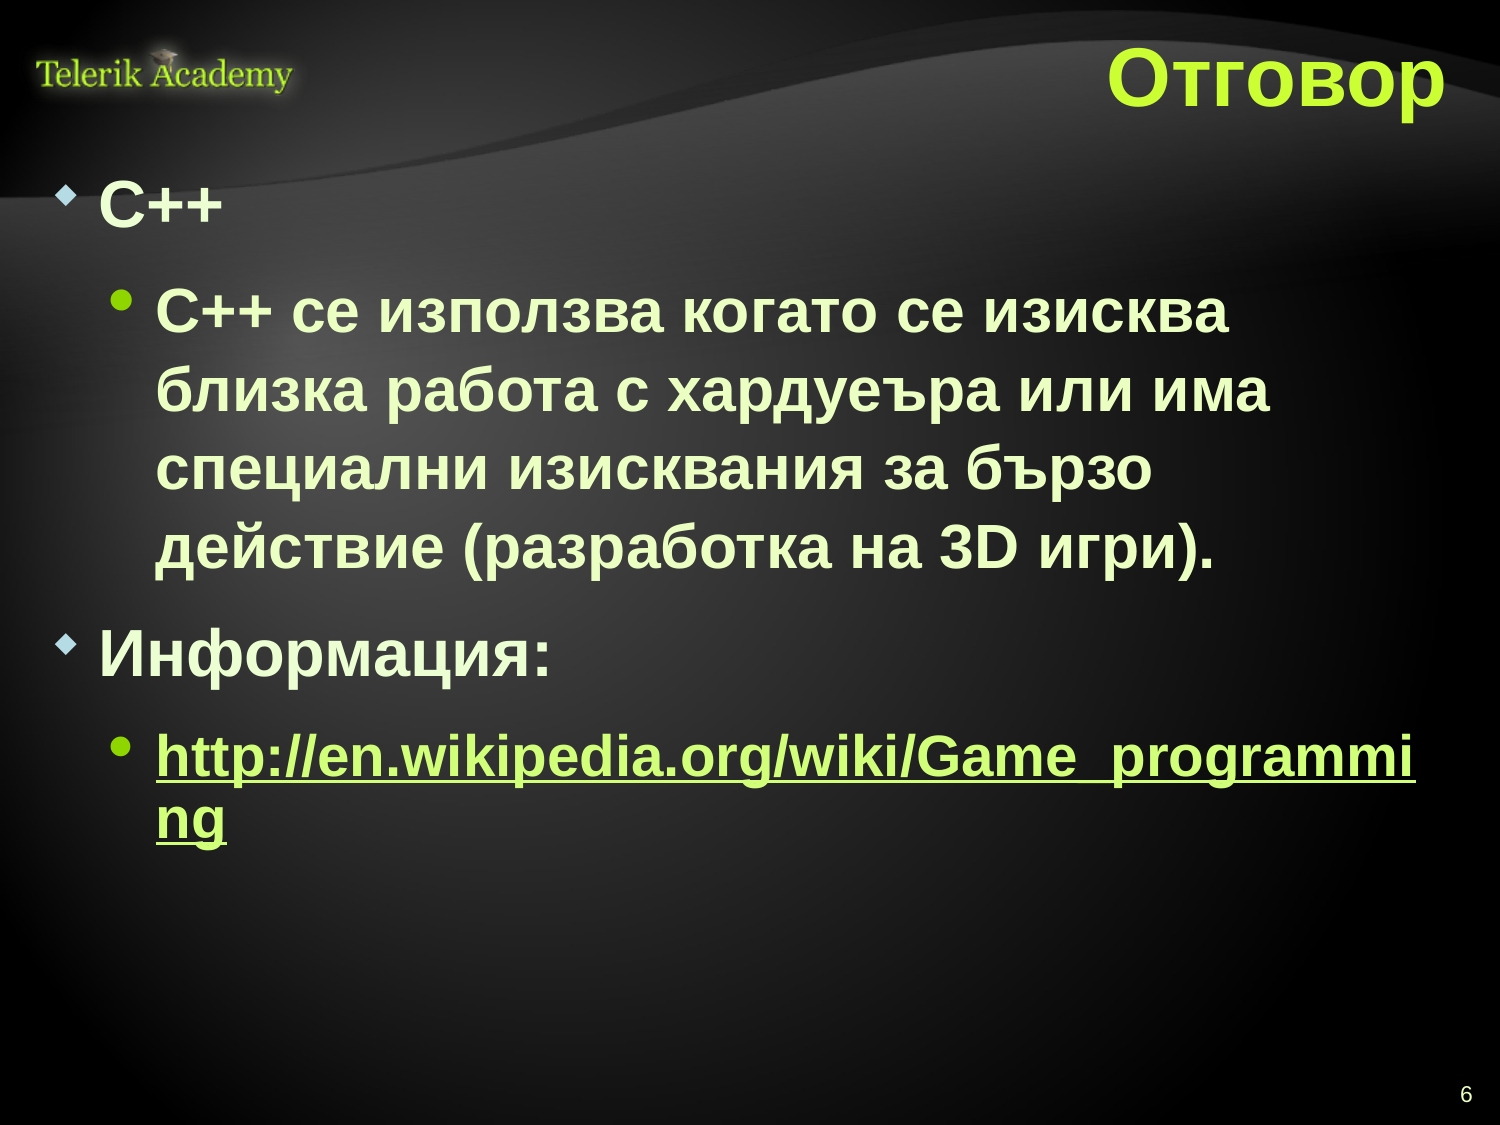

# Отговор
C++
C++ се използва когато се изисква близка работа с хардуеъра или има специални изисквания за бързо действие (разработка на 3D игри).
Информация:
http://en.wikipedia.org/wiki/Game_programming

6